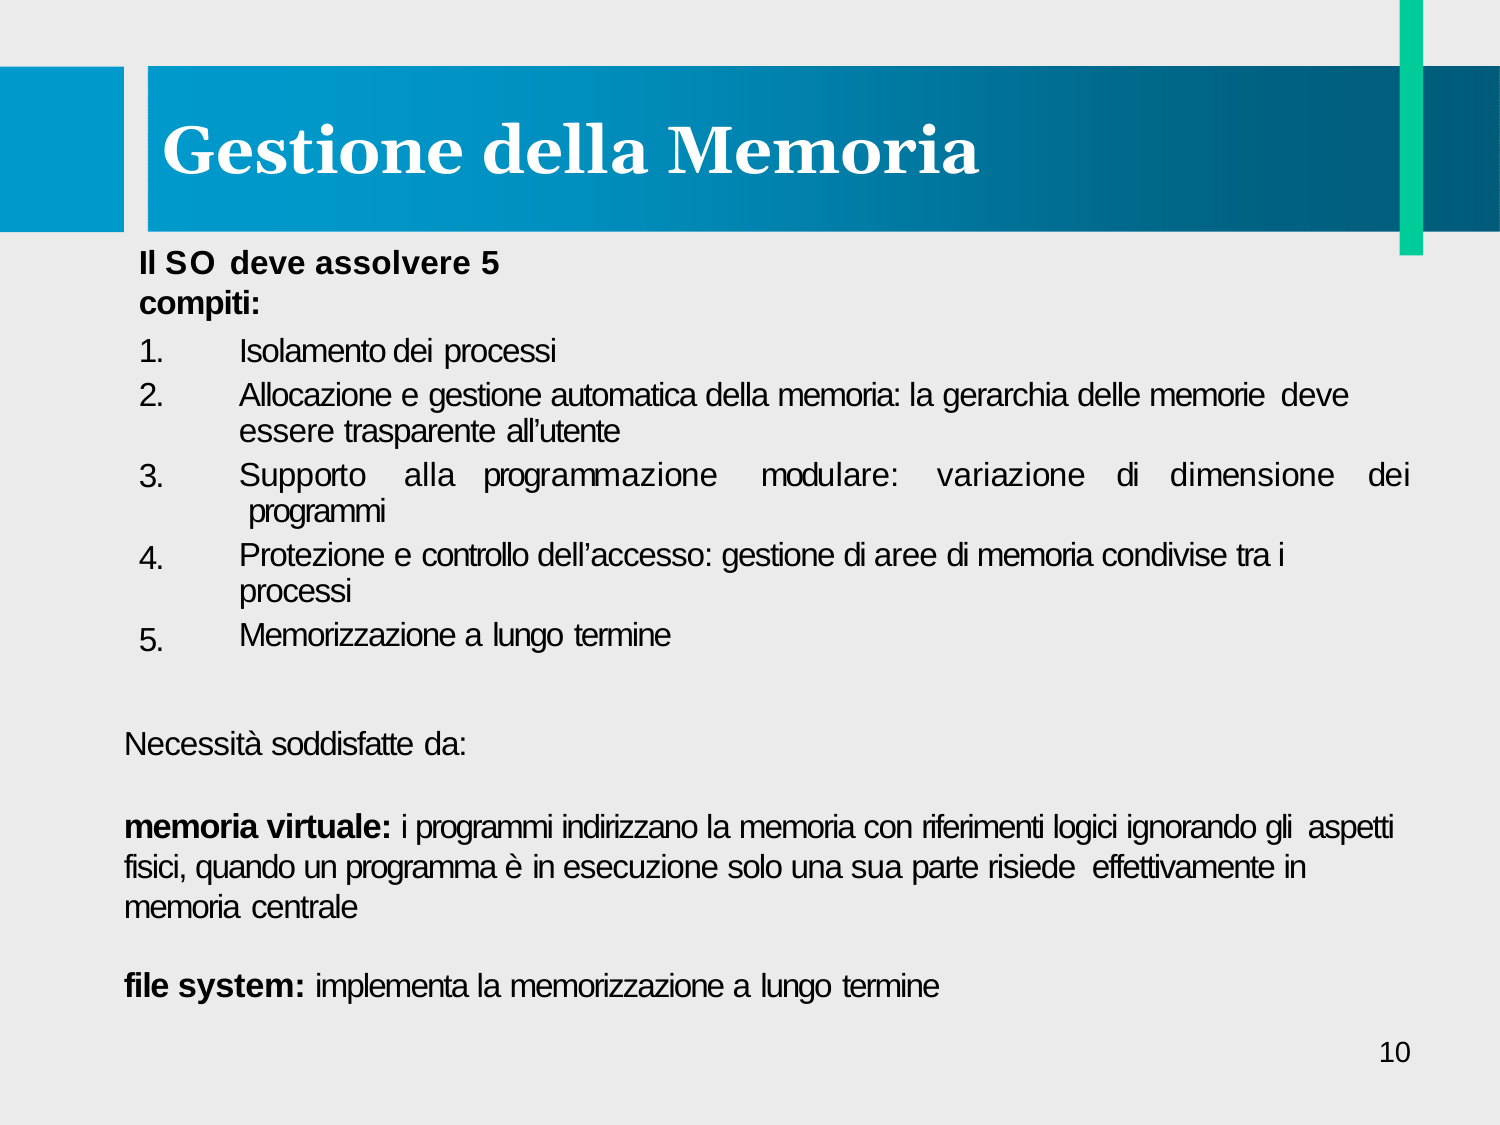

# Gestione della Memoria

Il SO deve assolvere 5 compiti:
1.
2.

3.

4.

5.
Isolamento dei processi
Allocazione e gestione automatica della memoria: la gerarchia delle memorie  deve essere trasparente all’utente
Supporto	alla	programmazione	modulare:	variazione	di	dimensione	dei  programmi
Protezione e controllo dell’accesso: gestione di aree di memoria condivise tra i  processi
Memorizzazione a lungo termine
Necessità soddisfatte da:

memoria virtuale: i programmi indirizzano la memoria con riferimenti logici ignorando gli  aspetti fisici, quando un programma è in esecuzione solo una sua parte risiede  effettivamente in memoria centrale
file system: implementa la memorizzazione a lungo termine
10